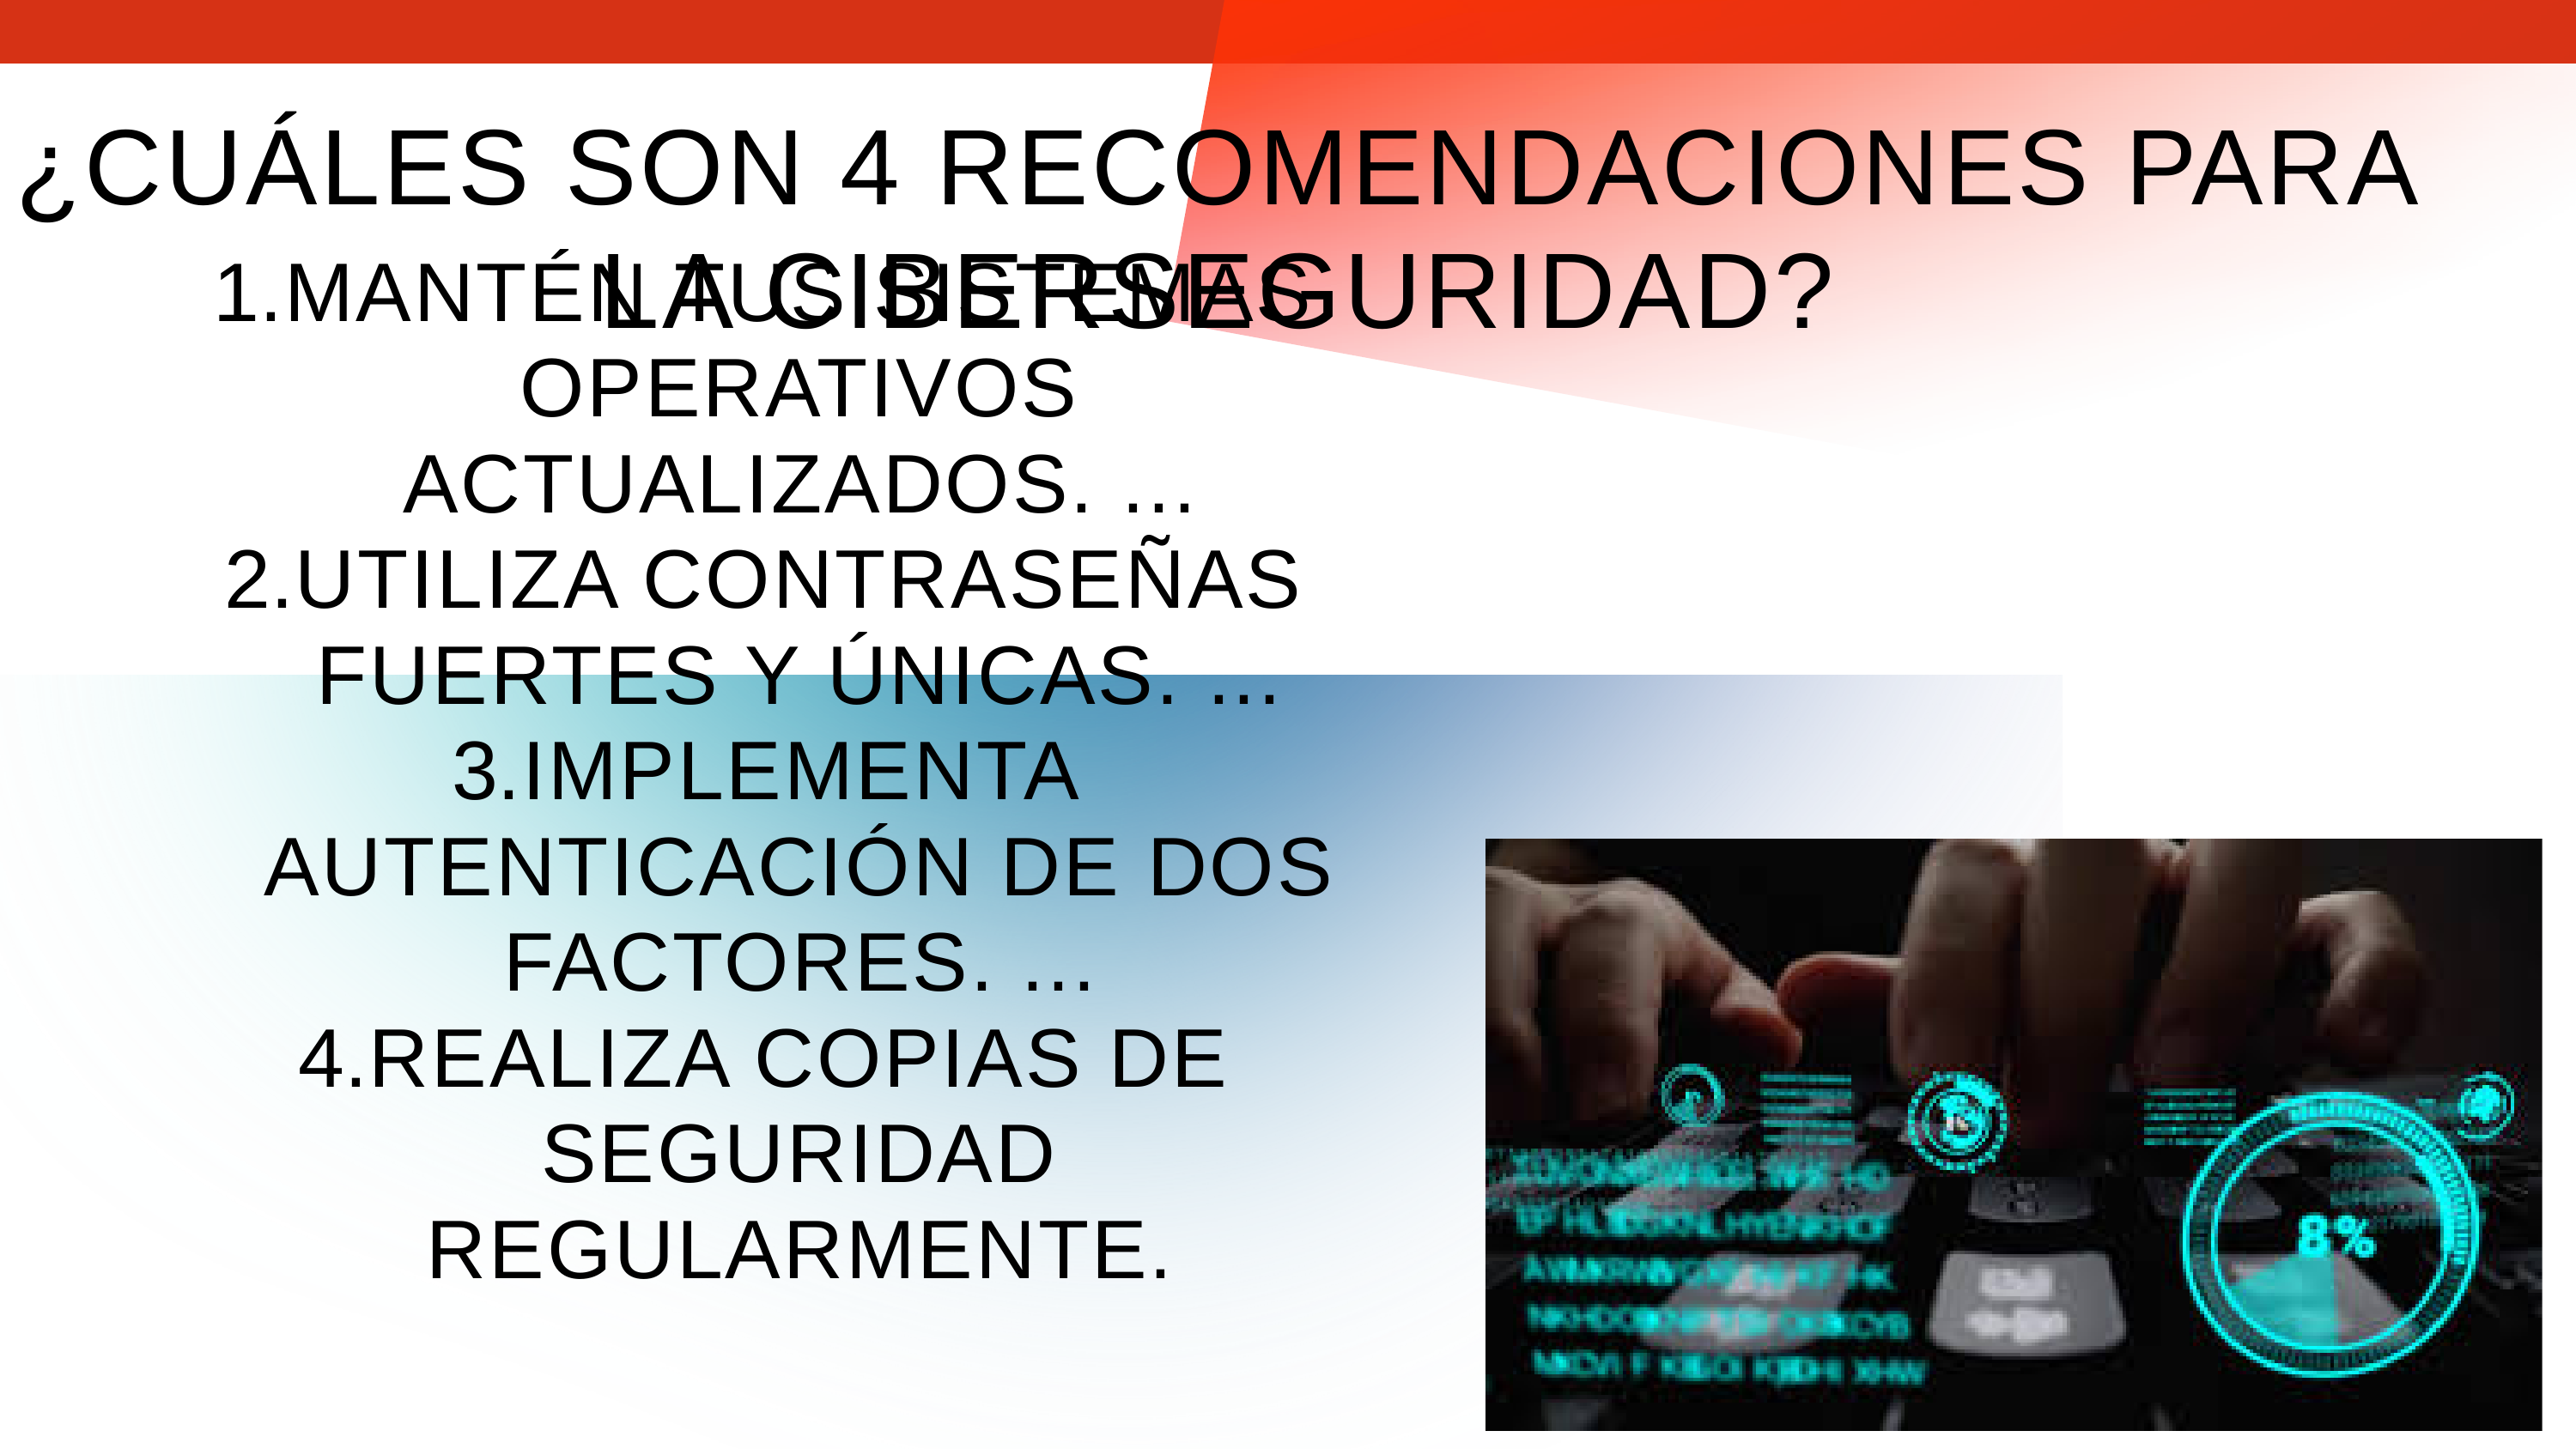

¿CUÁLES SON 4 RECOMENDACIONES PARA LA CIBERSEGURIDAD?
MANTÉN TUS SISTEMAS OPERATIVOS ACTUALIZADOS. ...
UTILIZA CONTRASEÑAS FUERTES Y ÚNICAS. ...
IMPLEMENTA AUTENTICACIÓN DE DOS FACTORES. ...
REALIZA COPIAS DE SEGURIDAD REGULARMENTE.